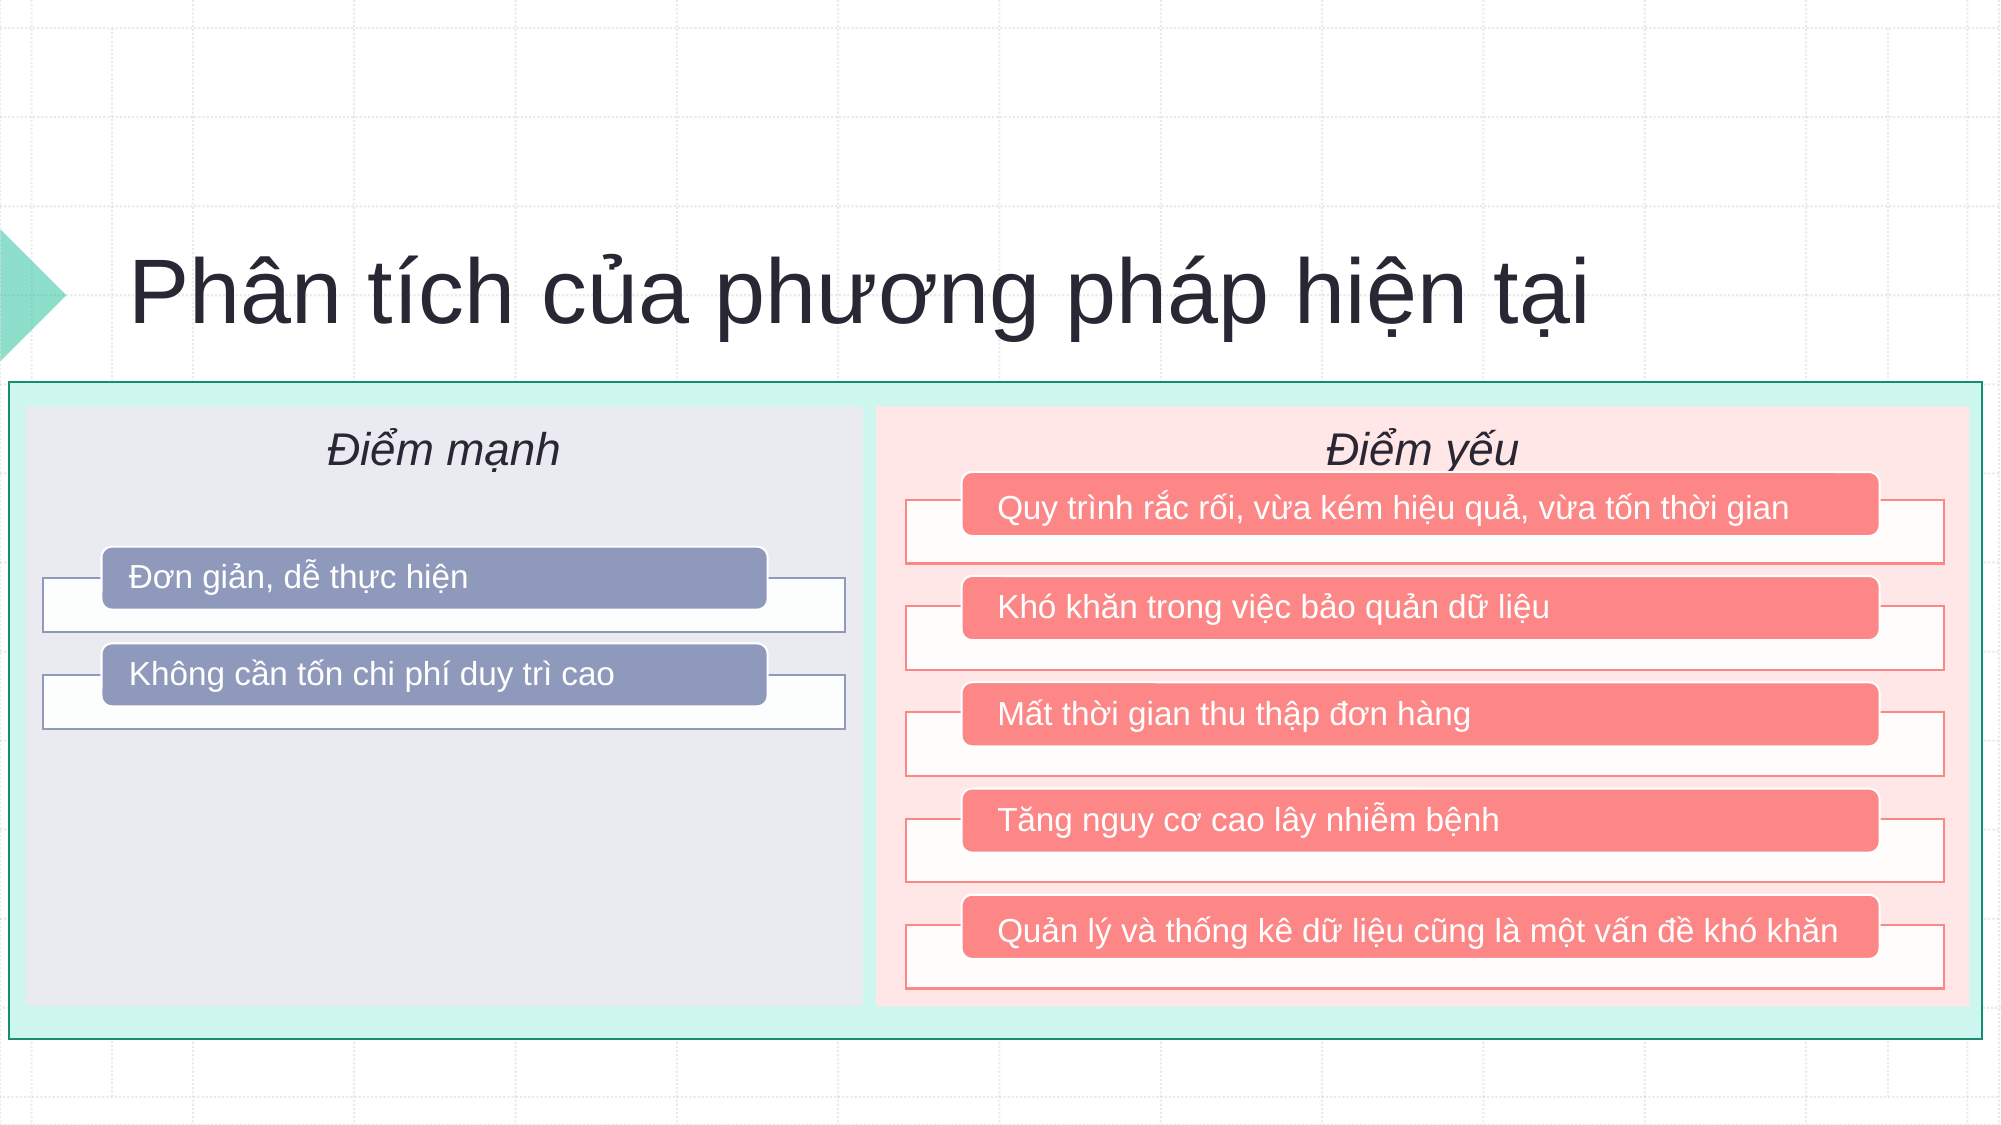

# Phân tích của phương pháp hiện tại

Điểm mạnh
Điểm yếu
Quy trình rắc rối, vừa kém hiệu quả, vừa tốn thời gian
Khó khăn trong việc bảo quản dữ liệu
Mất thời gian thu thập đơn hàng
Tăng nguy cơ cao lây nhiễm bệnh
Quản lý và thống kê dữ liệu cũng là một vấn đề khó khăn
Đơn giản, dễ thực hiện
Không cần tốn chi phí duy trì cao